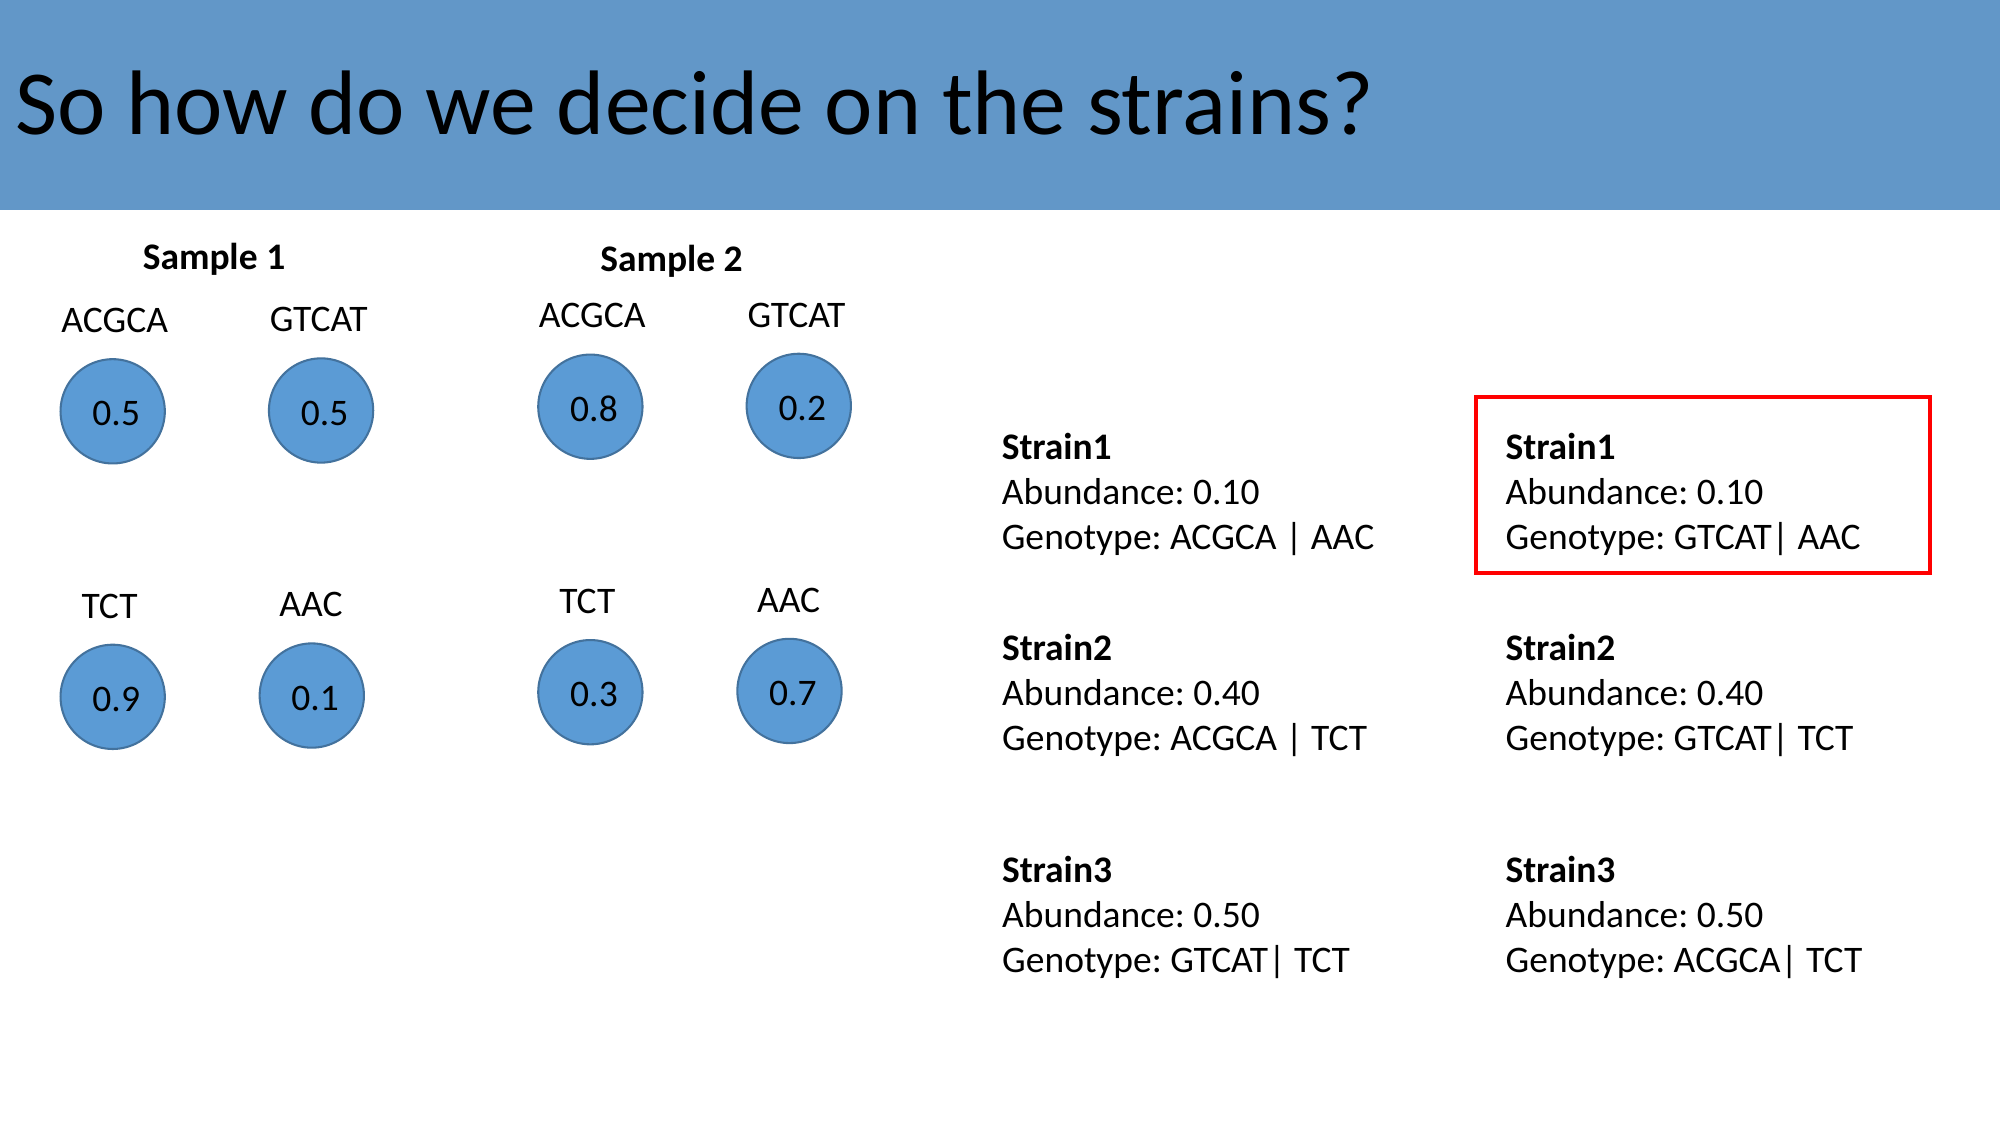

# So how do we decide on the strains?
Sample 1
Sample 2
GTCAT
ACGCA
GTCAT
ACGCA

0.2
0.8
0.5
0.5

Strain1
Abundance: 0.10
Genotype: ACGCA | AAC
Strain1
Abundance: 0.10
Genotype: GTCAT| AAC
AAC
TCT
AAC
TCT
Strain2
Abundance: 0.40
Genotype: ACGCA | TCT
Strain2
Abundance: 0.40
Genotype: GTCAT| TCT

0.7
0.3
0.1
0.9
Strain3
Abundance: 0.50
Genotype: GTCAT| TCT
Strain3
Abundance: 0.50
Genotype: ACGCA| TCT